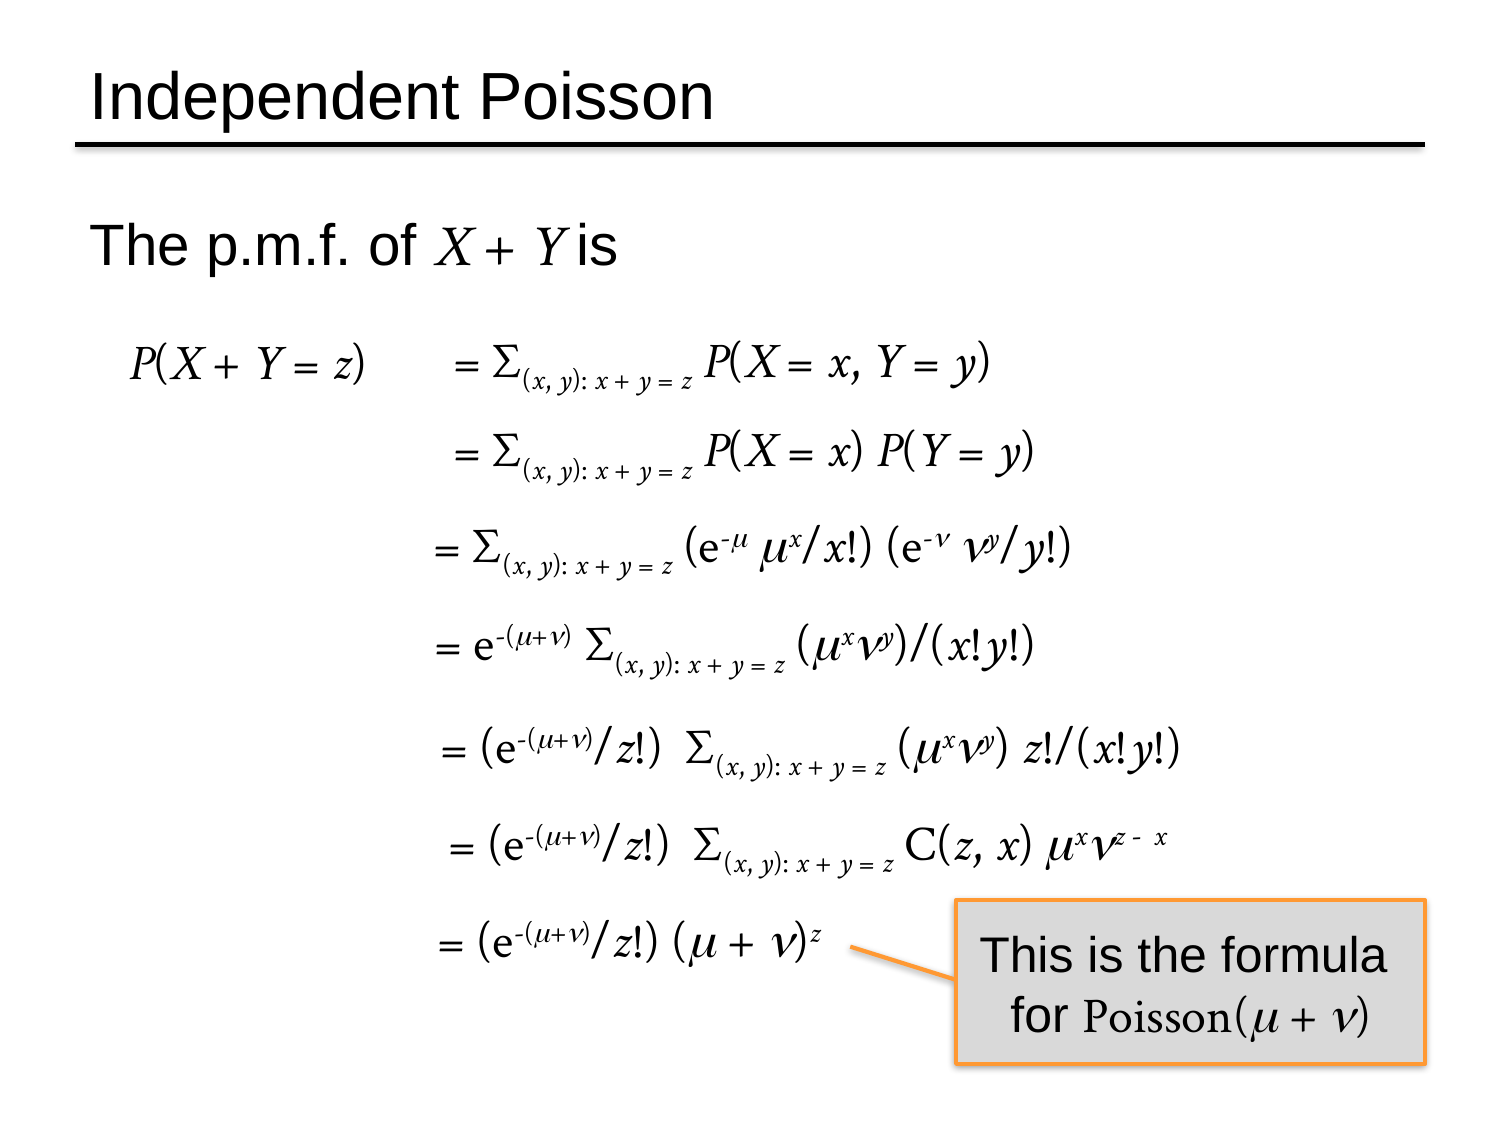

# Independent Poisson
The p.m.f. of X + Y is
= ∑(x, y): x + y = z P(X = x, Y = y)
P(X + Y = z)
= ∑(x, y): x + y = z P(X = x) P(Y = y)
= ∑(x, y): x + y = z (e-μ μx/x!) (e-ν νy/y!)
= e-(μ+ν)  ∑(x, y): x + y = z (μxνy)/(x!y!)
= (e-(μ+ν)/z!)  ∑(x, y): x + y = z (μxνy) z!/(x!y!)
= (e-(μ+ν)/z!)  ∑(x, y): x + y = z C(z, x) μxνz - x
= (e-(μ+ν)/z!) (μ + ν)z
This is the formula
for Poisson(μ + ν)